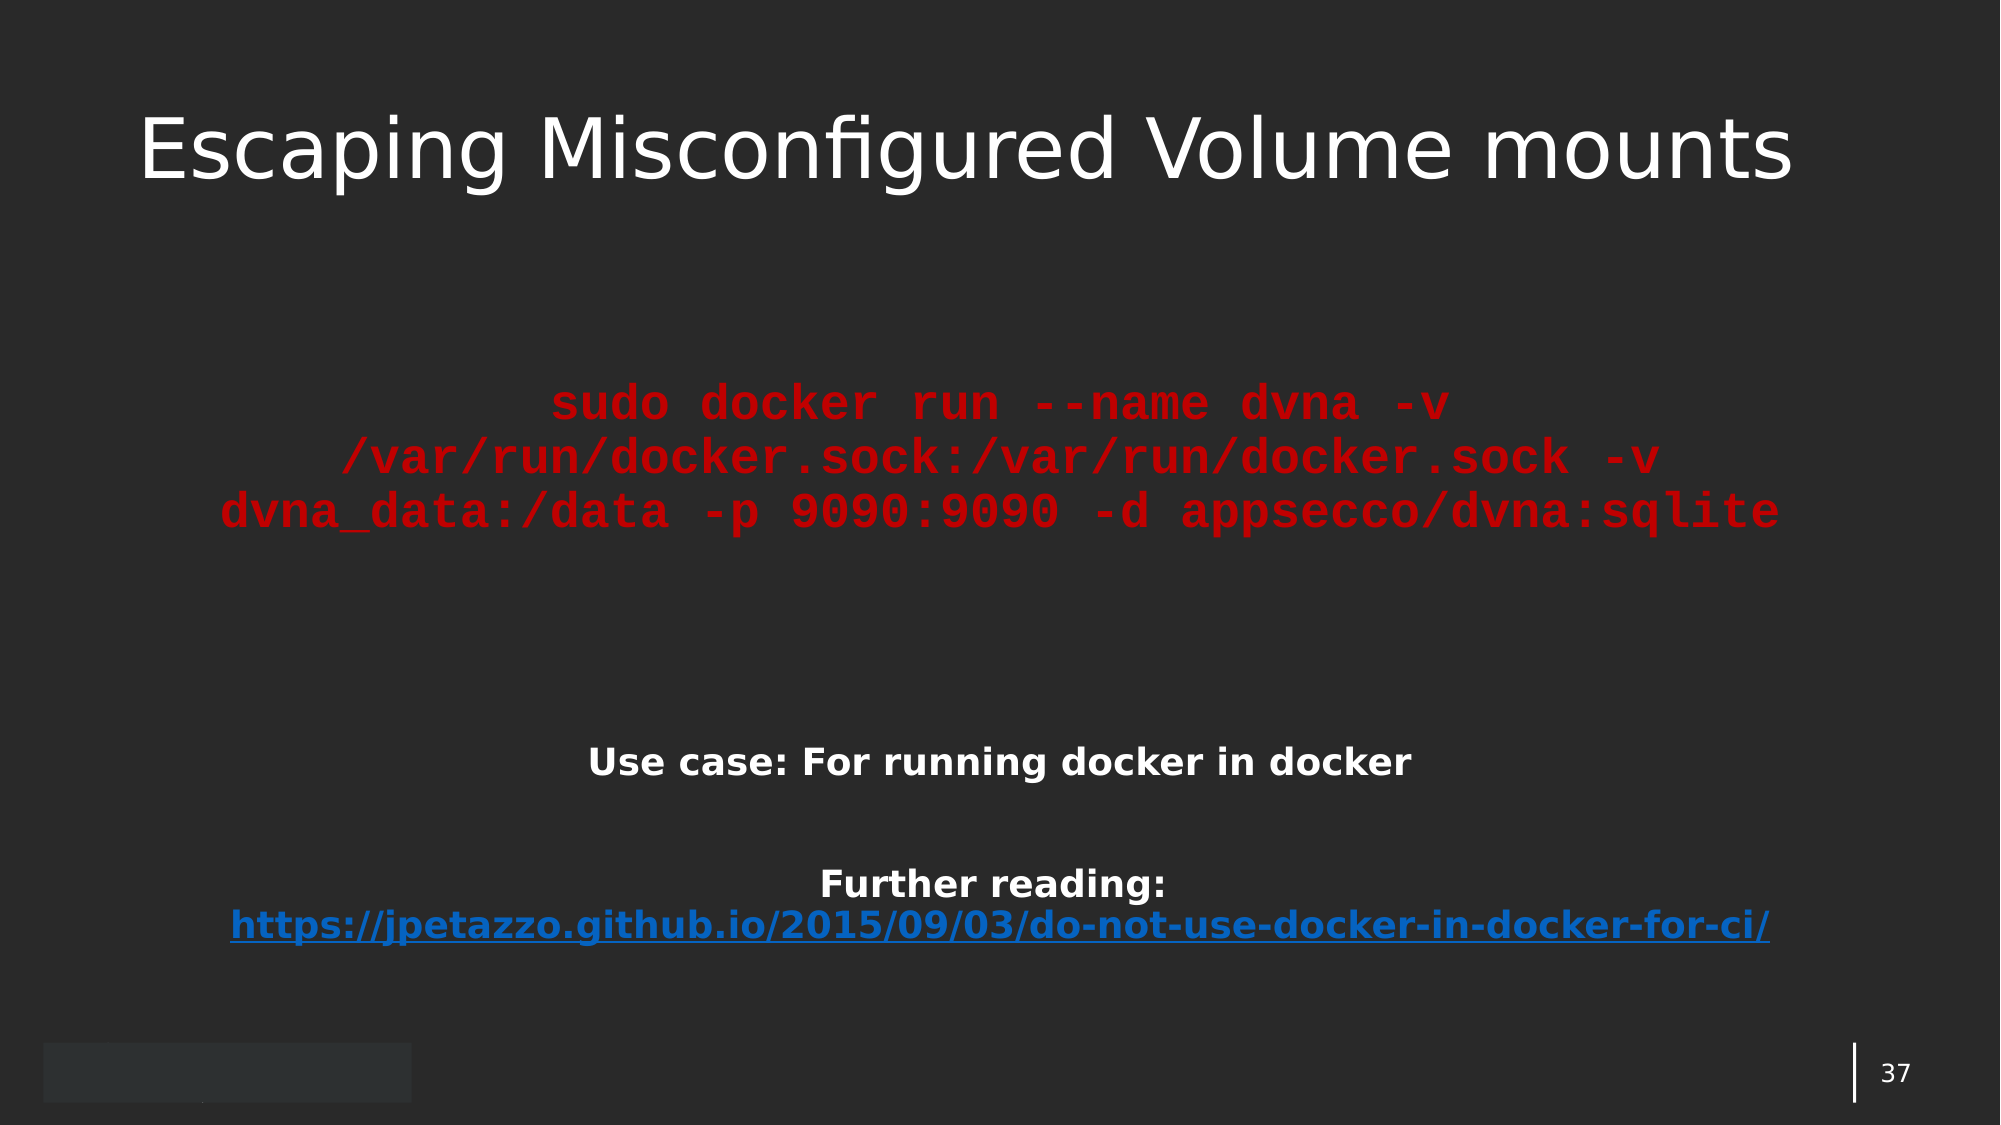

Escaping Misconfigured Volume mounts
sudo docker run --name dvna -v /var/run/docker.sock:/var/run/docker.sock -v dvna_data:/data -p 9090:9090 -d appsecco/dvna:sqlite

Use case: For running docker in docker

Further reading: https://jpetazzo.github.io/2015/09/03/do-not-use-docker-in-docker-for-ci/

37